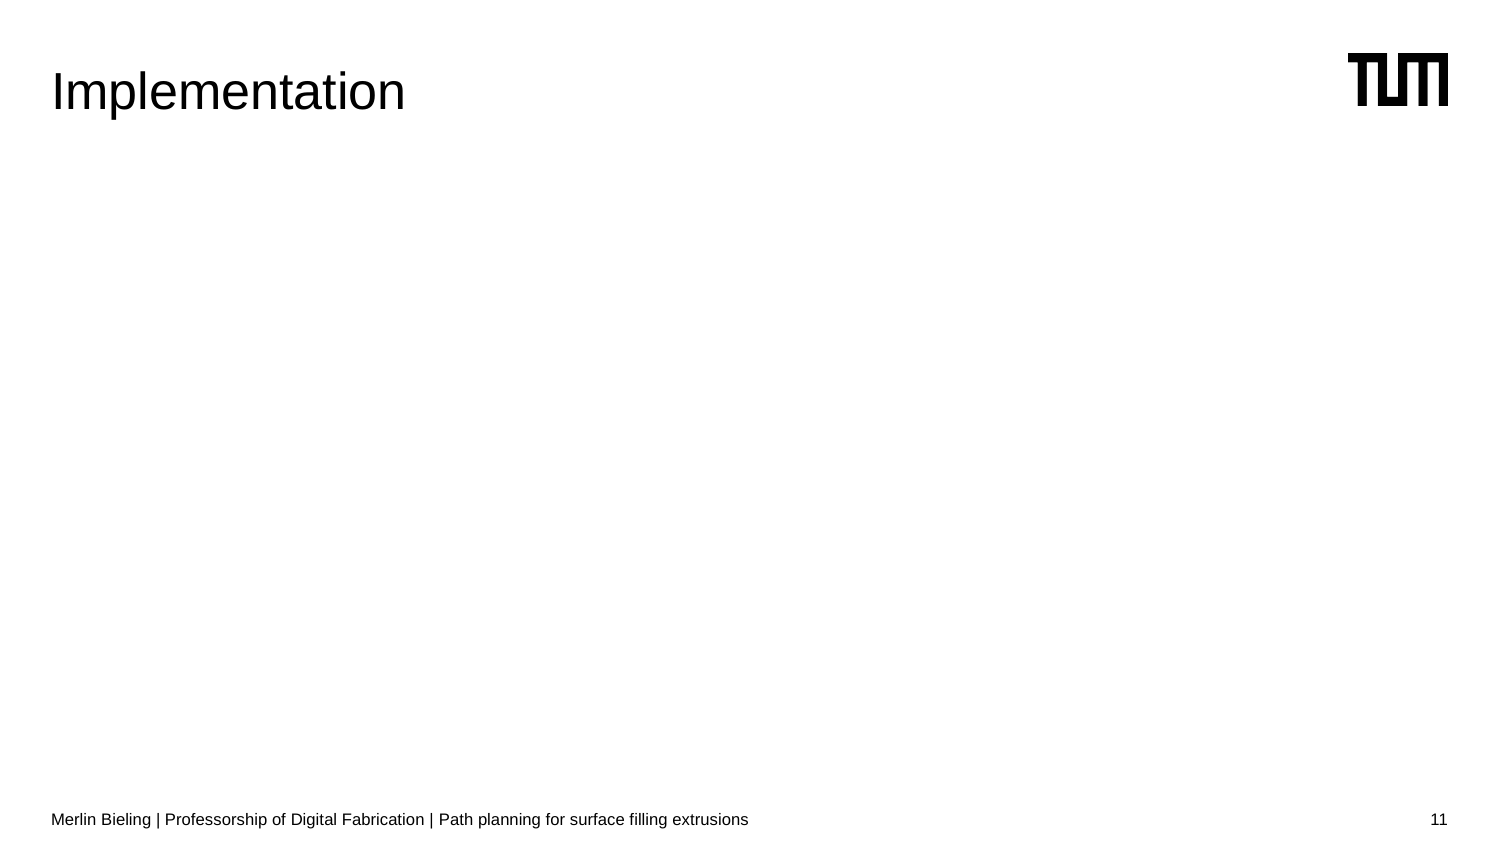

# Implementation
Merlin Bieling | Professorship of Digital Fabrication | Path planning for surface filling extrusions
11